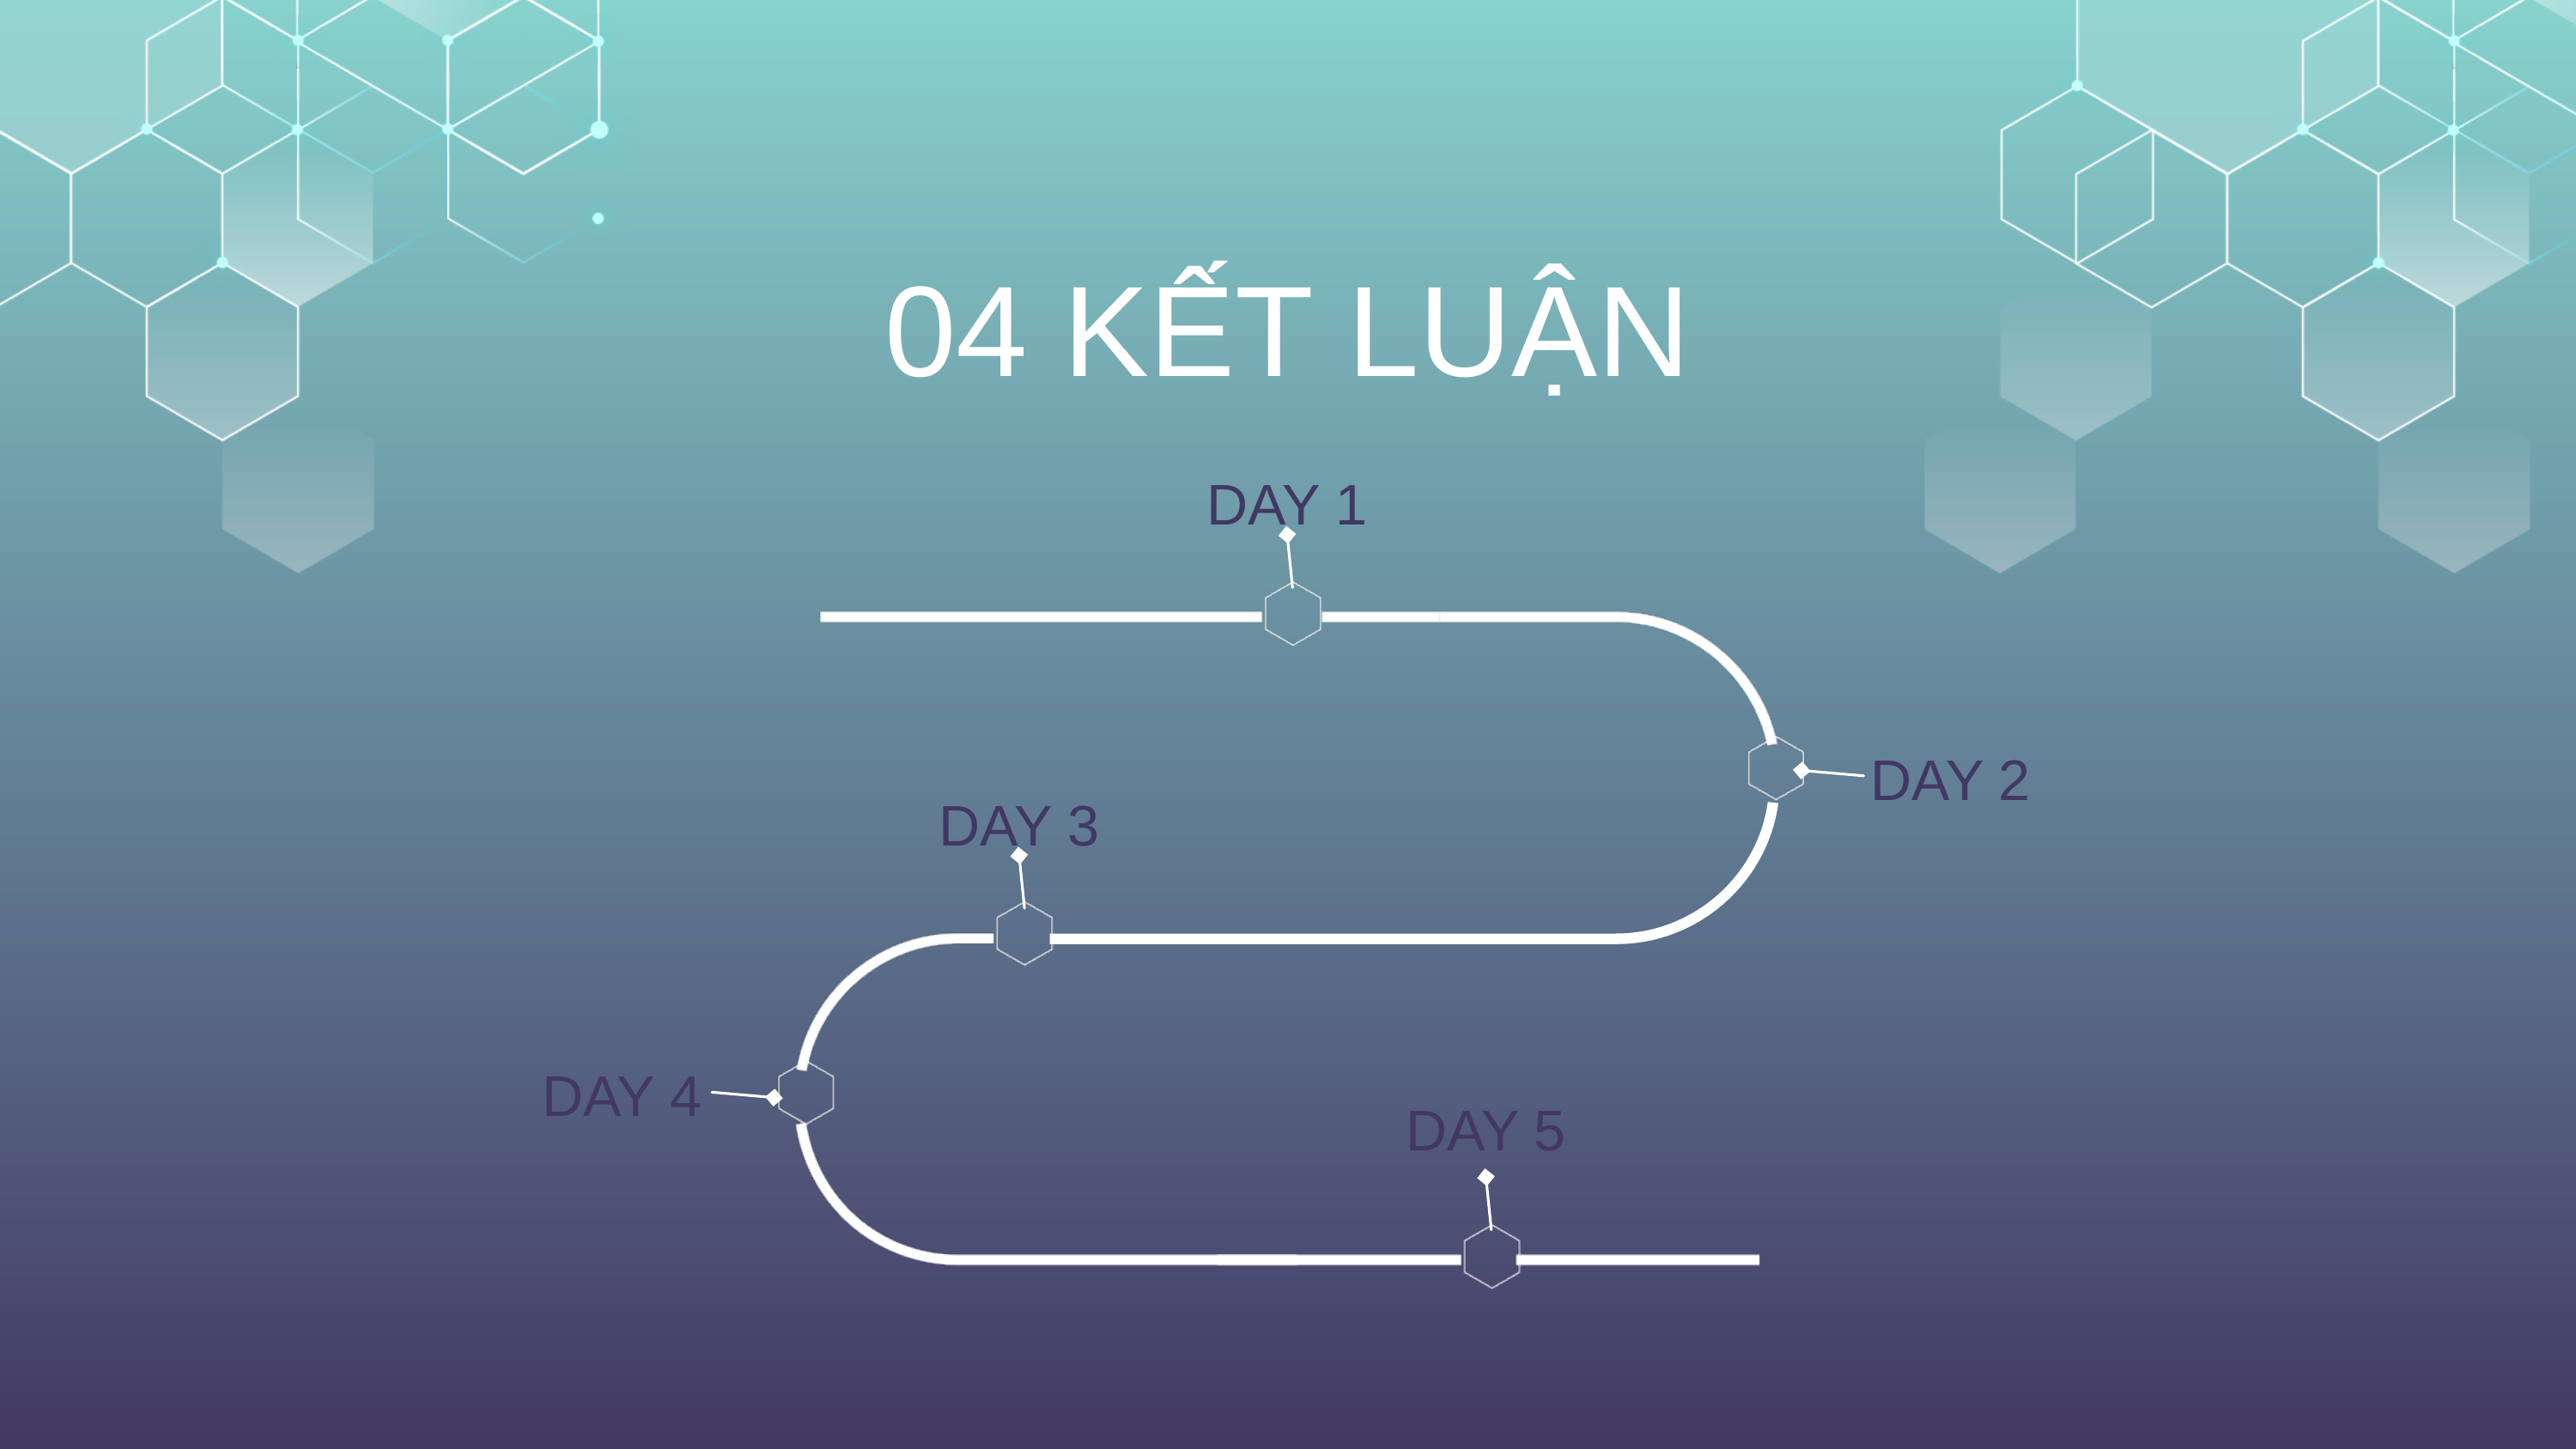

04 KẾT LUẬN
DAY 1

DAY 2

DAY 3

DAY 4
DAY 5